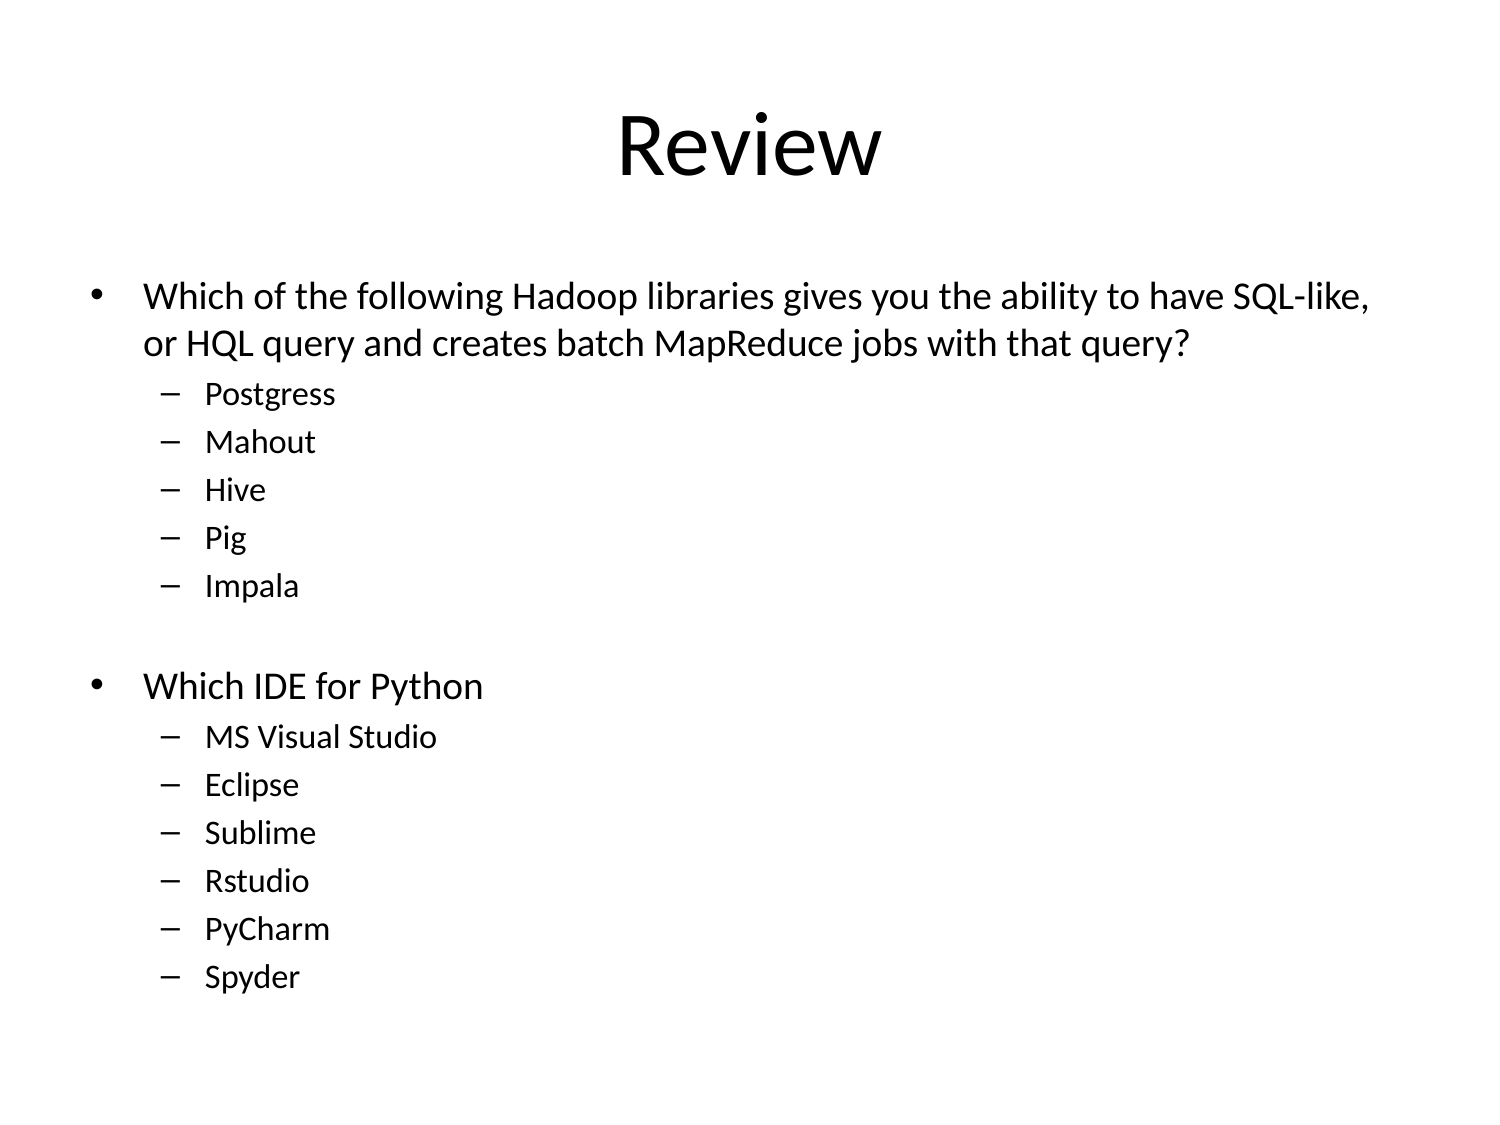

# Review
Which of the following Hadoop libraries gives you the ability to have SQL-like, or HQL query and creates batch MapReduce jobs with that query?
Postgress
Mahout
Hive
Pig
Impala

Which IDE for Python
MS Visual Studio
Eclipse
Sublime
Rstudio
PyCharm
Spyder